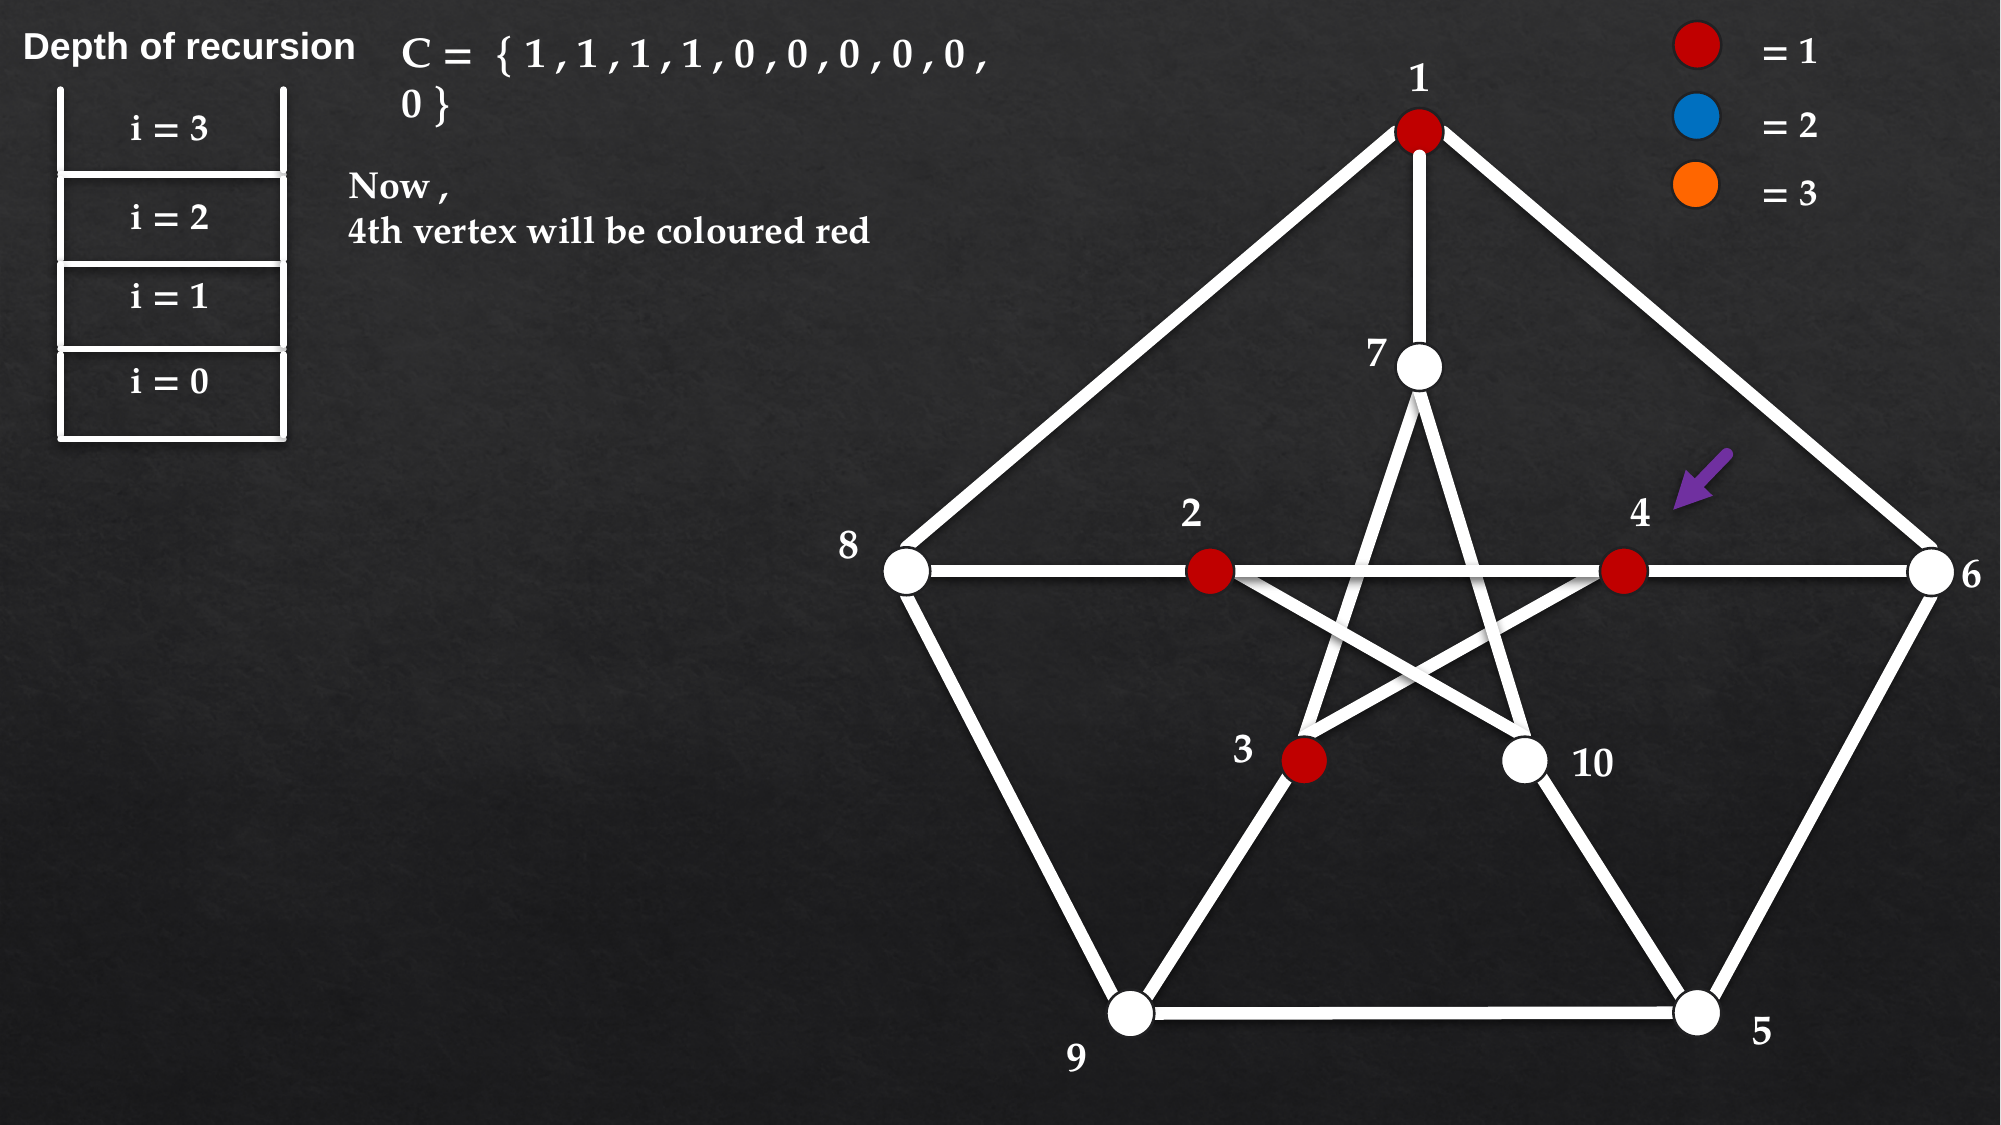

Depth of recursion
= 1
C =  { 1 , 1 , 1 , 1 , 0 , 0 , 0 , 0 , 0 , 0 }

1

= 2
i = 3

Now ,
4th vertex will be coloured red

= 3
i = 2
i = 1
7

i = 0
2
4
8
6

3
10

5
9